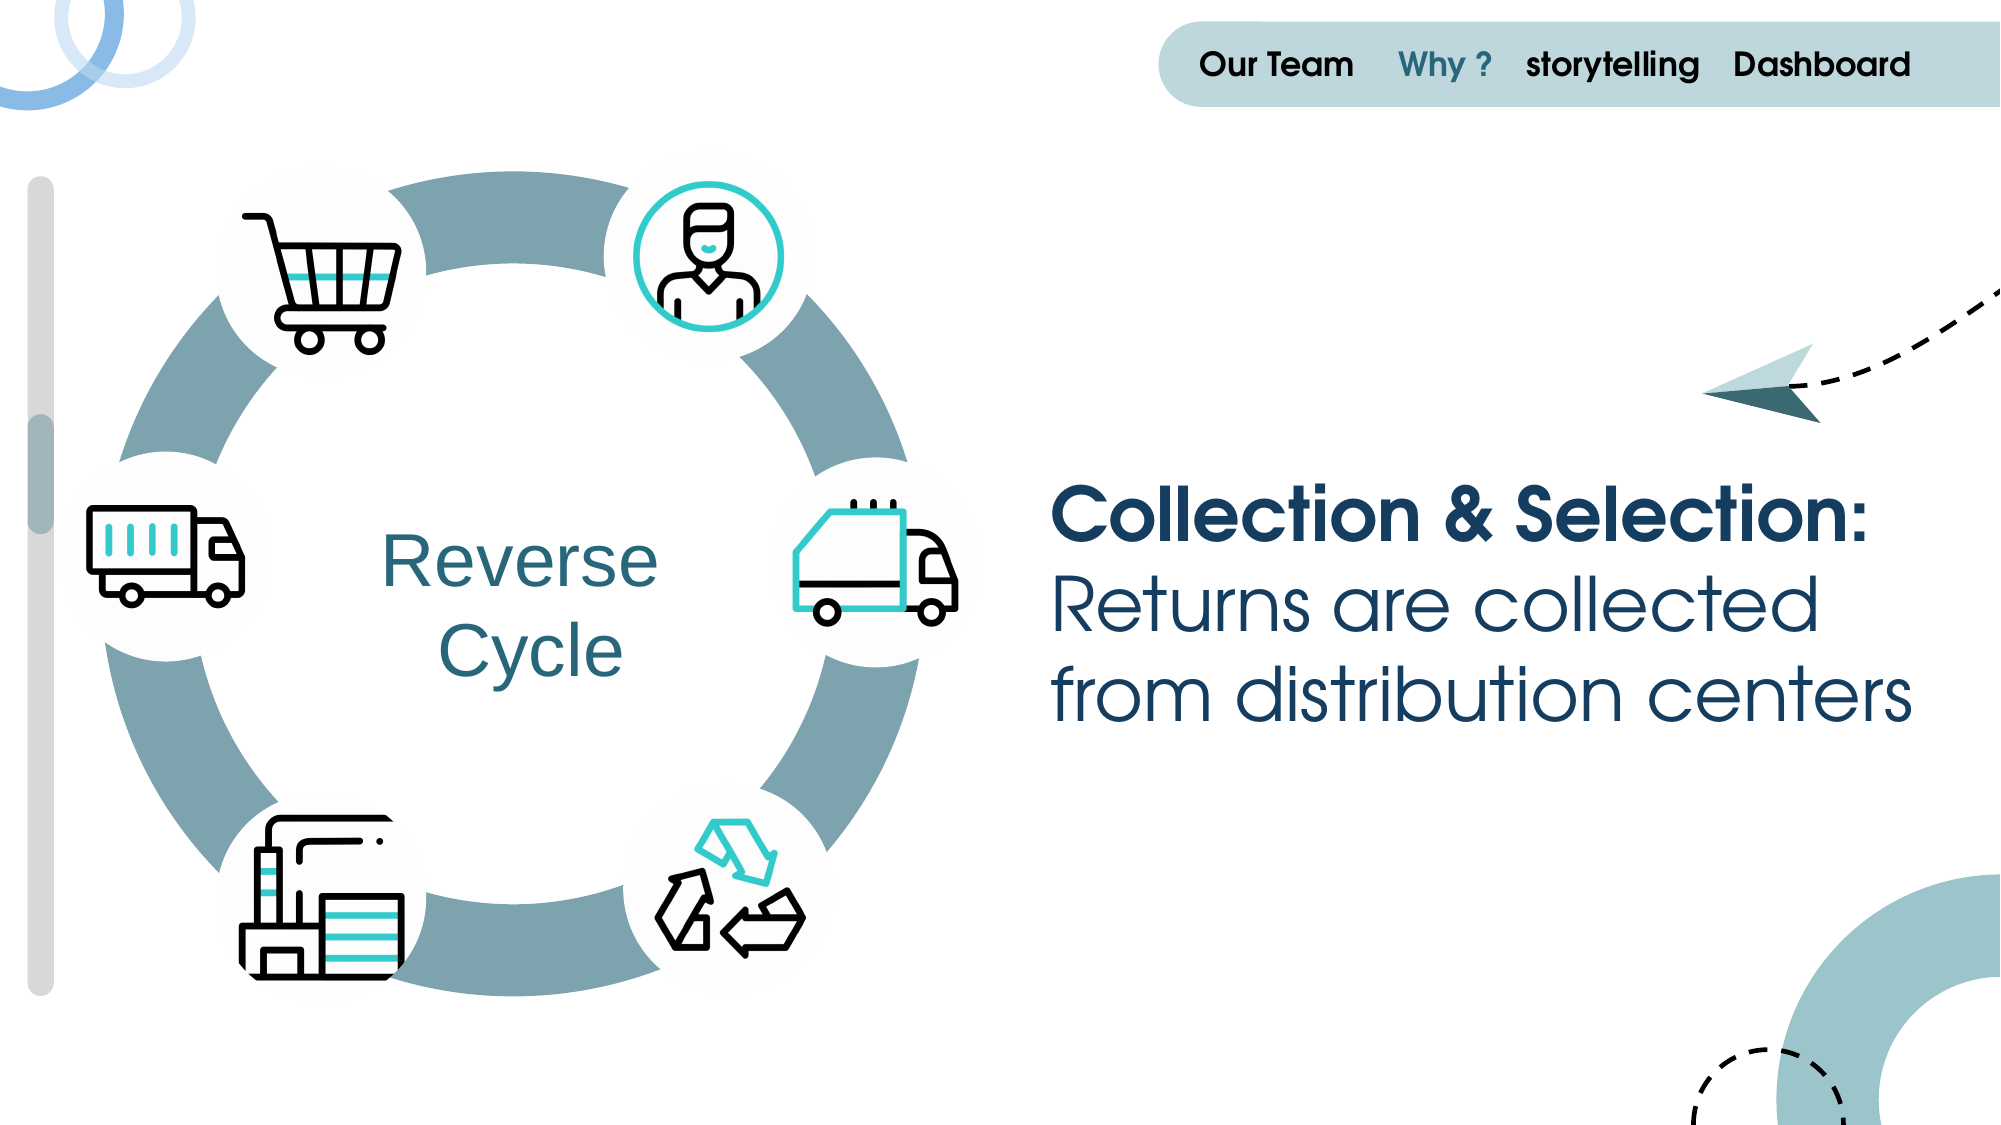

Our Team
Why ?
storytelling
Dashboard

Collection & Selection:
Returns are collected from distribution centers
Reverse
Cycle